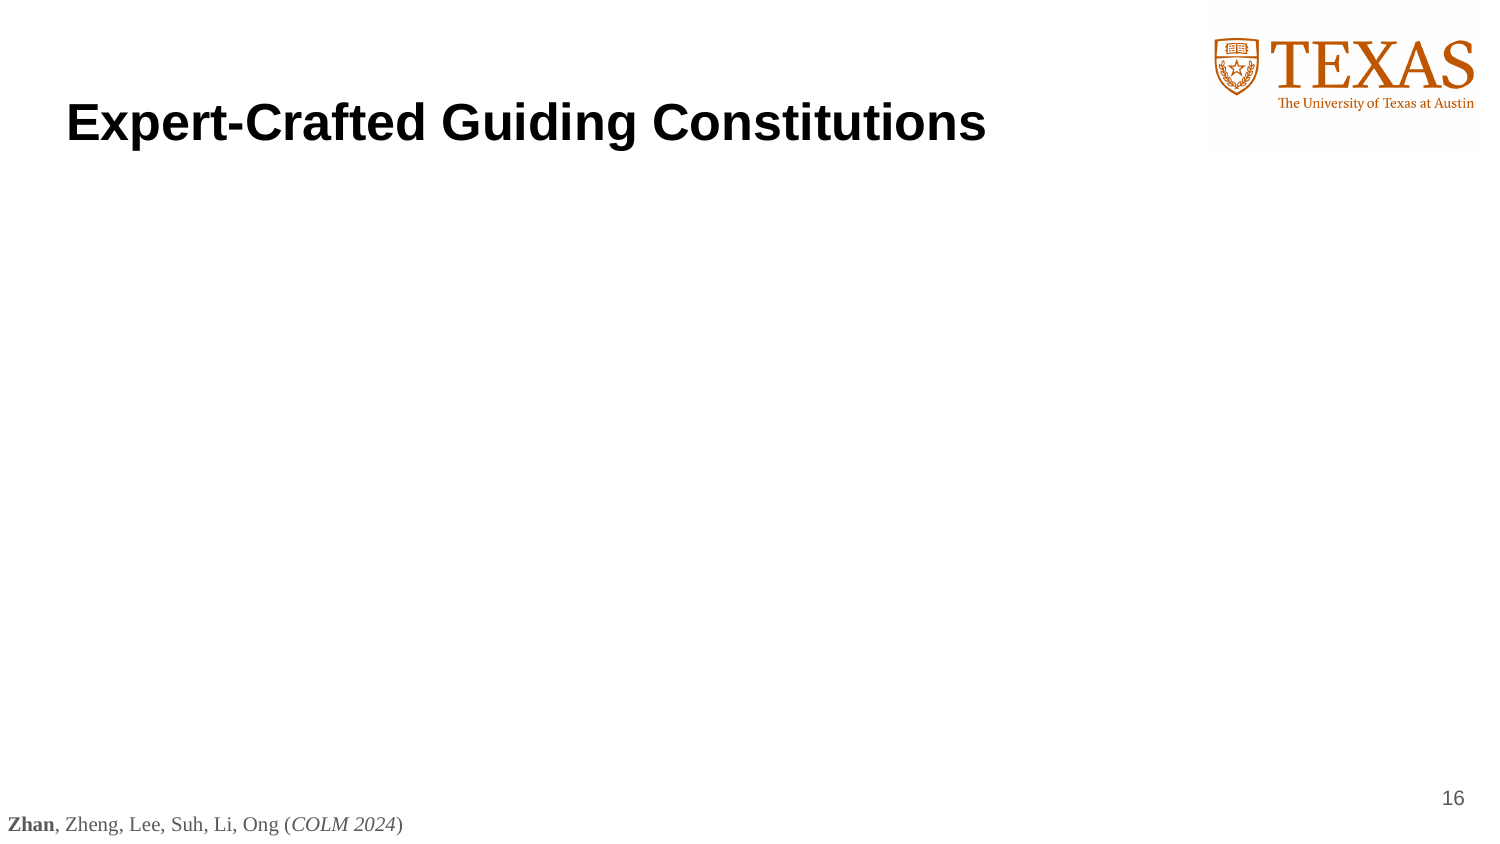

# Expert-Crafted Guiding Constitutions
16
Zhan, Zheng, Lee, Suh, Li, Ong (COLM 2024)